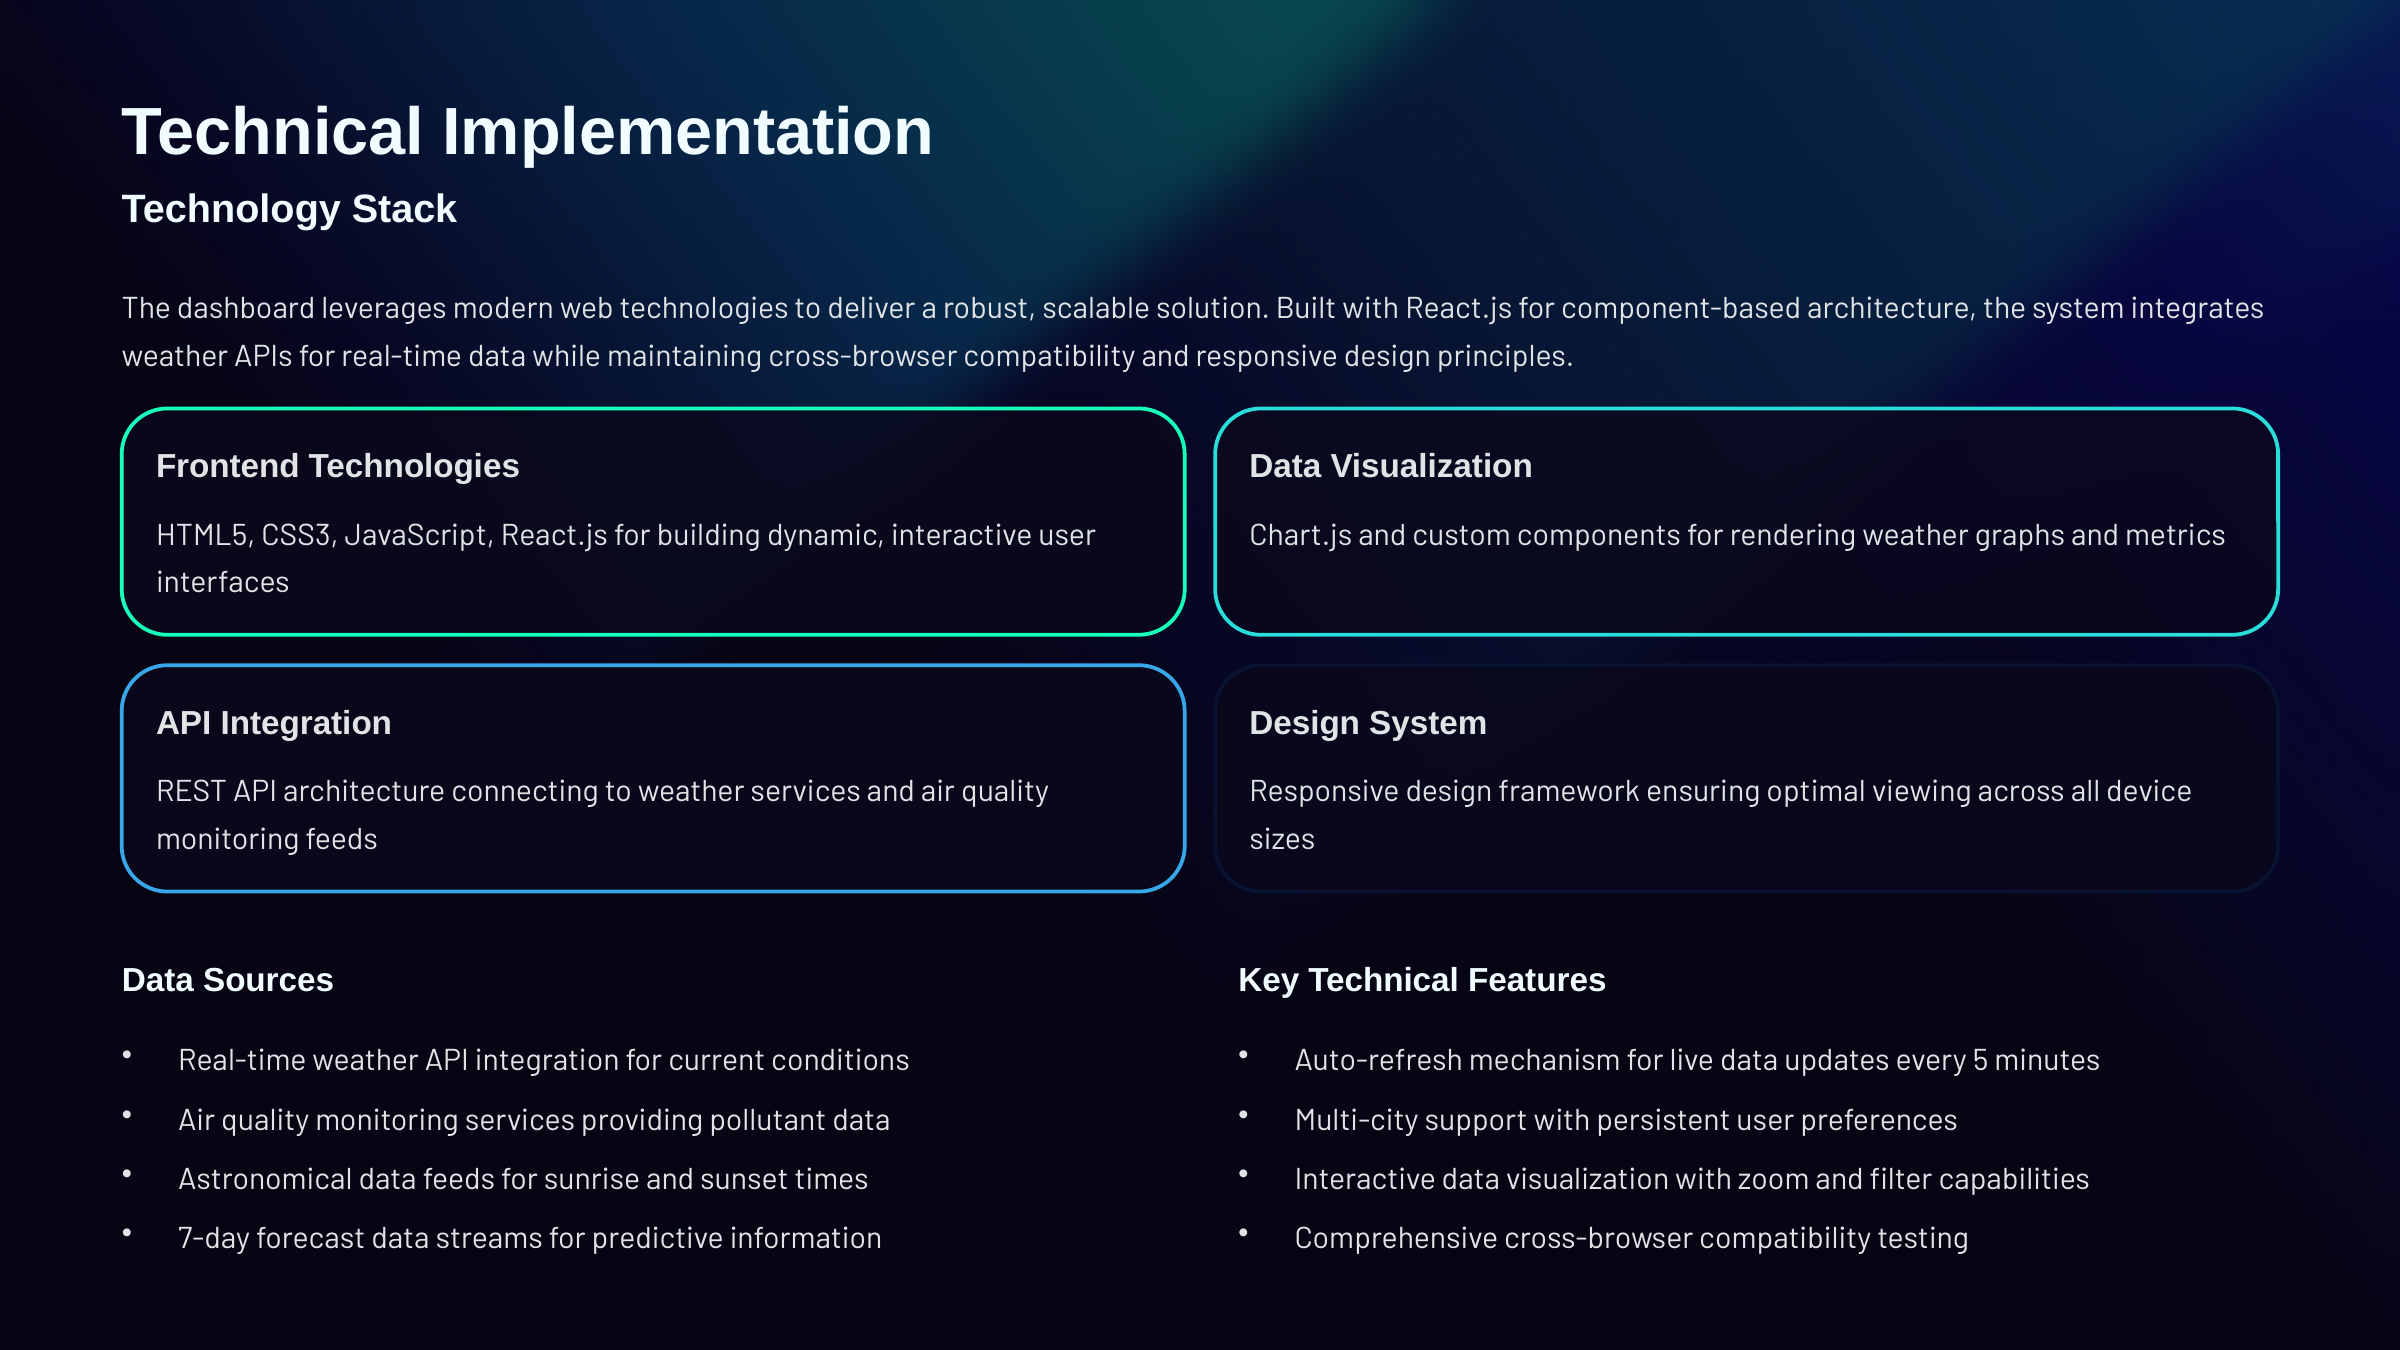

Technical Implementation
Technology Stack
The dashboard leverages modern web technologies to deliver a robust, scalable solution. Built with React.js for component-based architecture, the system integrates weather APIs for real-time data while maintaining cross-browser compatibility and responsive design principles.

Frontend Technologies
Data Visualization
HTML5, CSS3, JavaScript, React.js for building dynamic, interactive user interfaces
Chart.js and custom components for rendering weather graphs and metrics

API Integration
Design System
REST API architecture connecting to weather services and air quality monitoring feeds
Responsive design framework ensuring optimal viewing across all device sizes
Data Sources
Key Technical Features
Real-time weather API integration for current conditions
Auto-refresh mechanism for live data updates every 5 minutes
Air quality monitoring services providing pollutant data
Multi-city support with persistent user preferences
Astronomical data feeds for sunrise and sunset times
Interactive data visualization with zoom and filter capabilities
7-day forecast data streams for predictive information
Comprehensive cross-browser compatibility testing